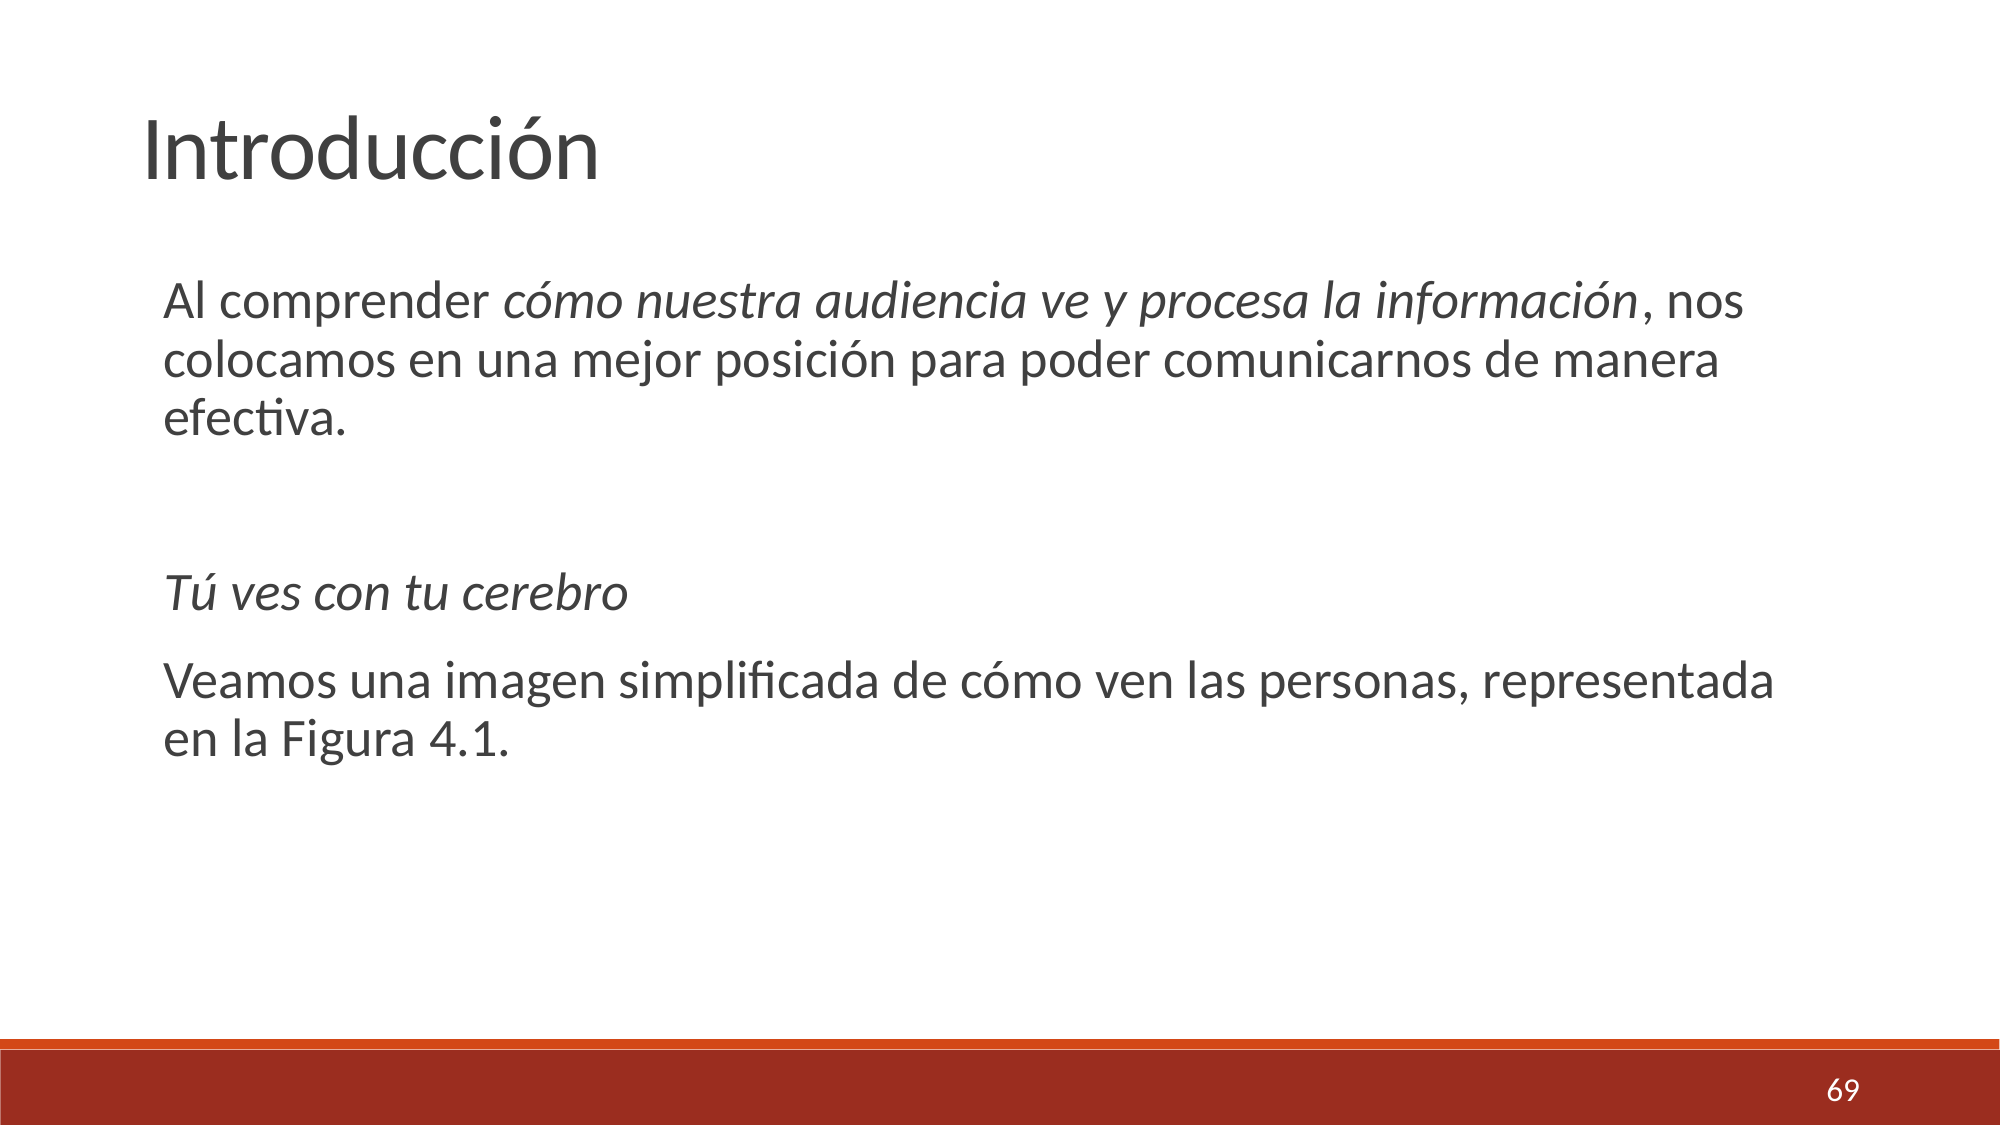

Introducción
Al comprender cómo nuestra audiencia ve y procesa la información, nos colocamos en una mejor posición para poder comunicarnos de manera efectiva.

Tú ves con tu cerebro
Veamos una imagen simplificada de cómo ven las personas, representada en la Figura 4.1.
69